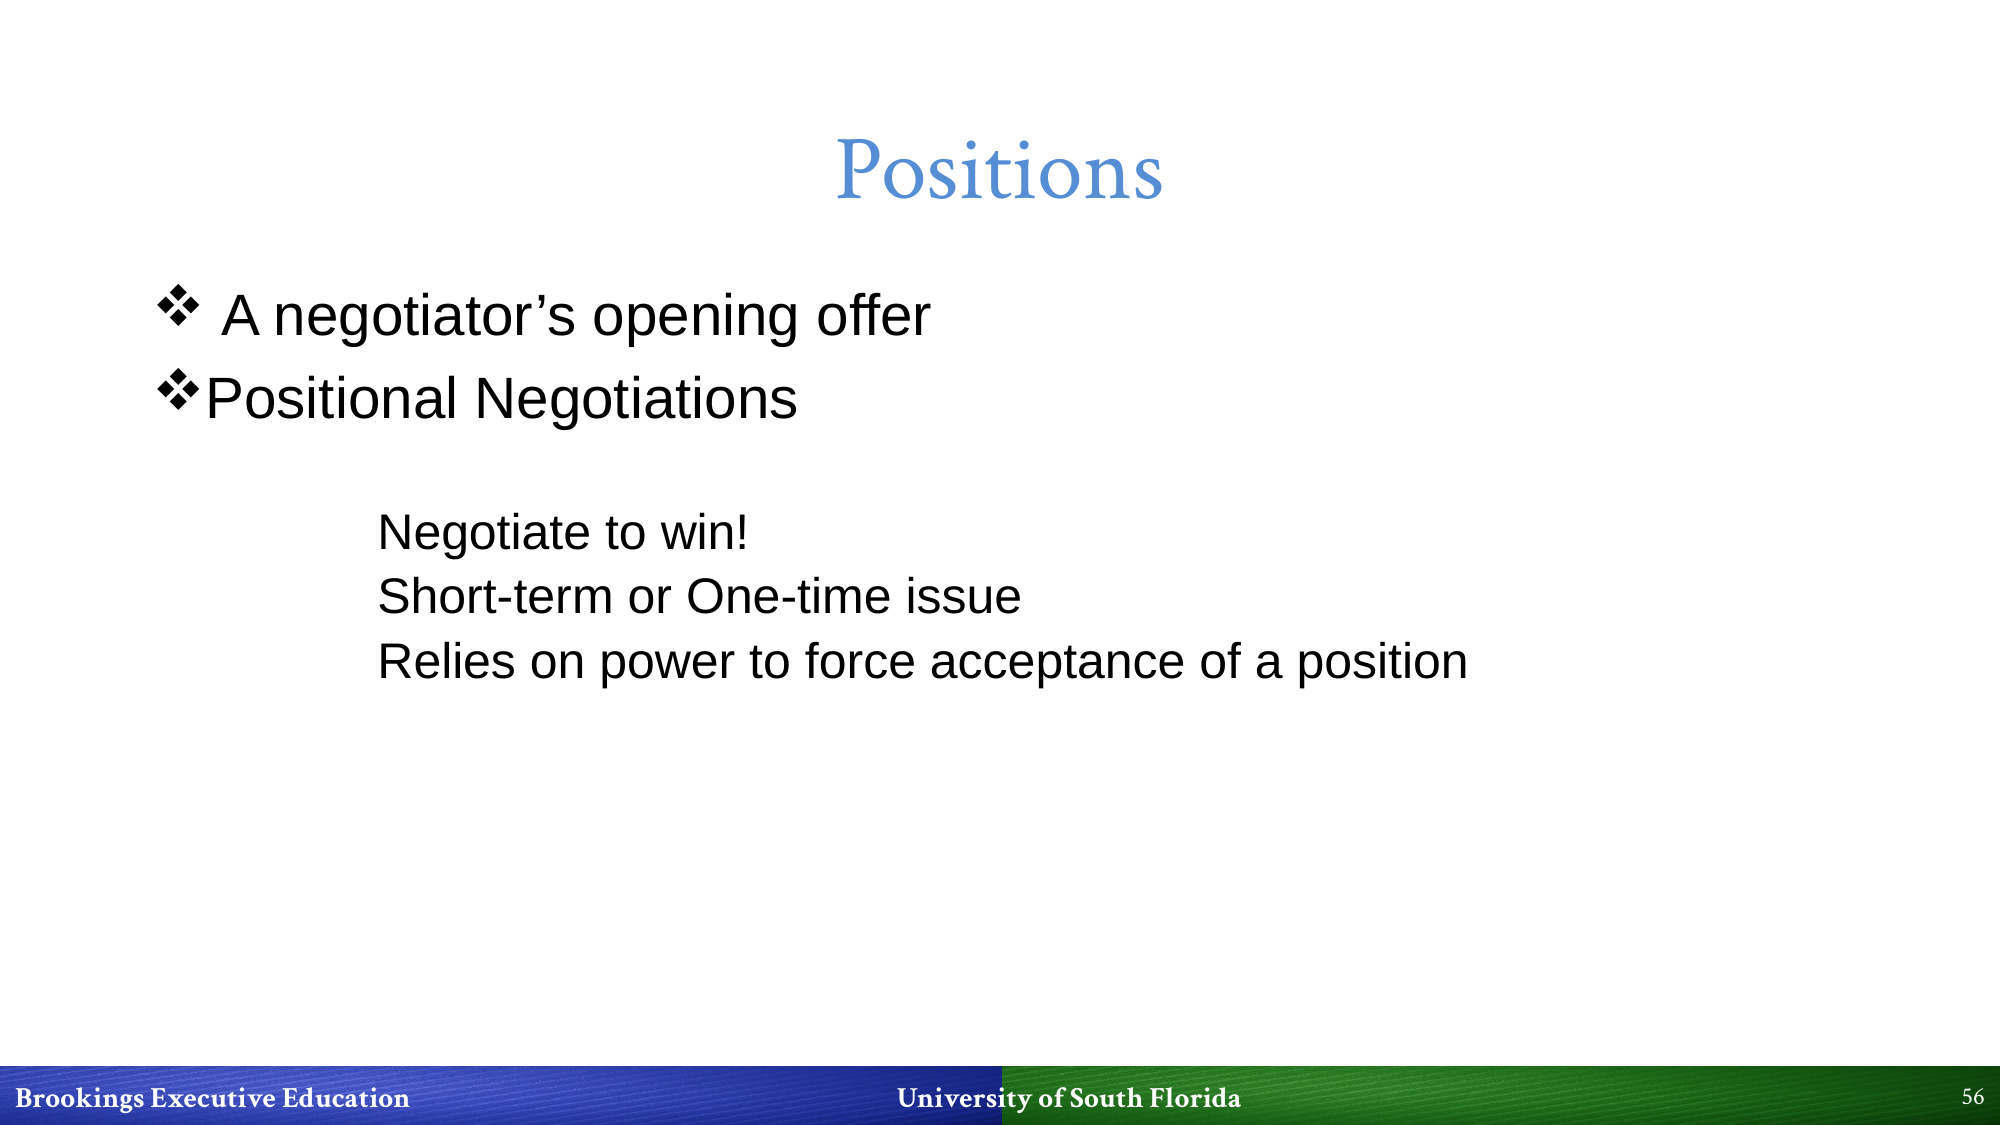

# Positions
 A negotiator’s opening offer
Positional Negotiations

	Negotiate to win!
	Short-term or One-time issue
	Relies on power to force acceptance of a position

56
Brookings Executive Education                              		                University of South Florida